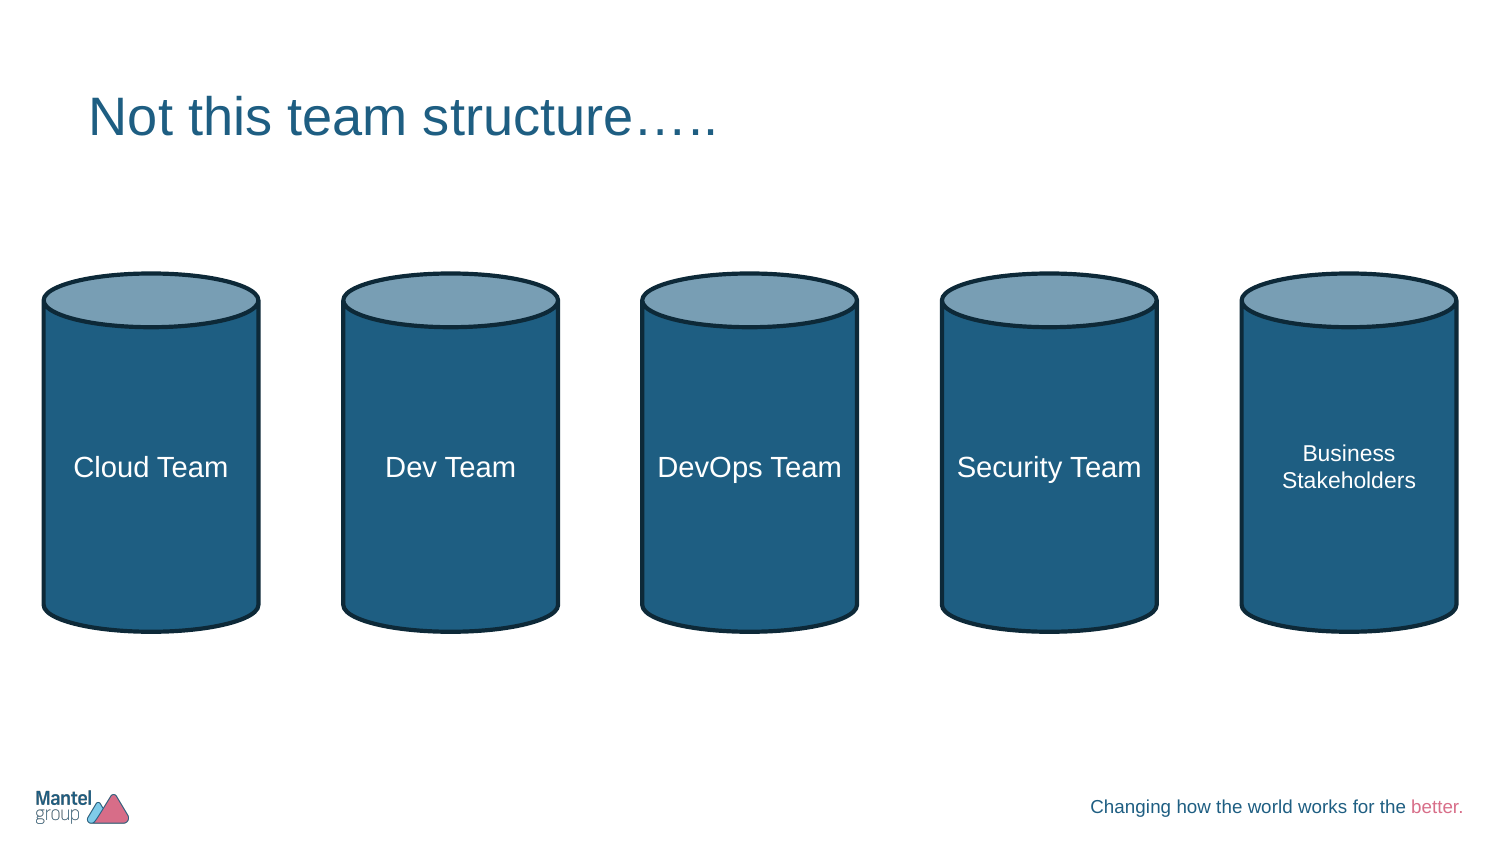

# Not this team structure…..
Cloud Team
Dev Team
DevOps Team
Security Team
Business Stakeholders